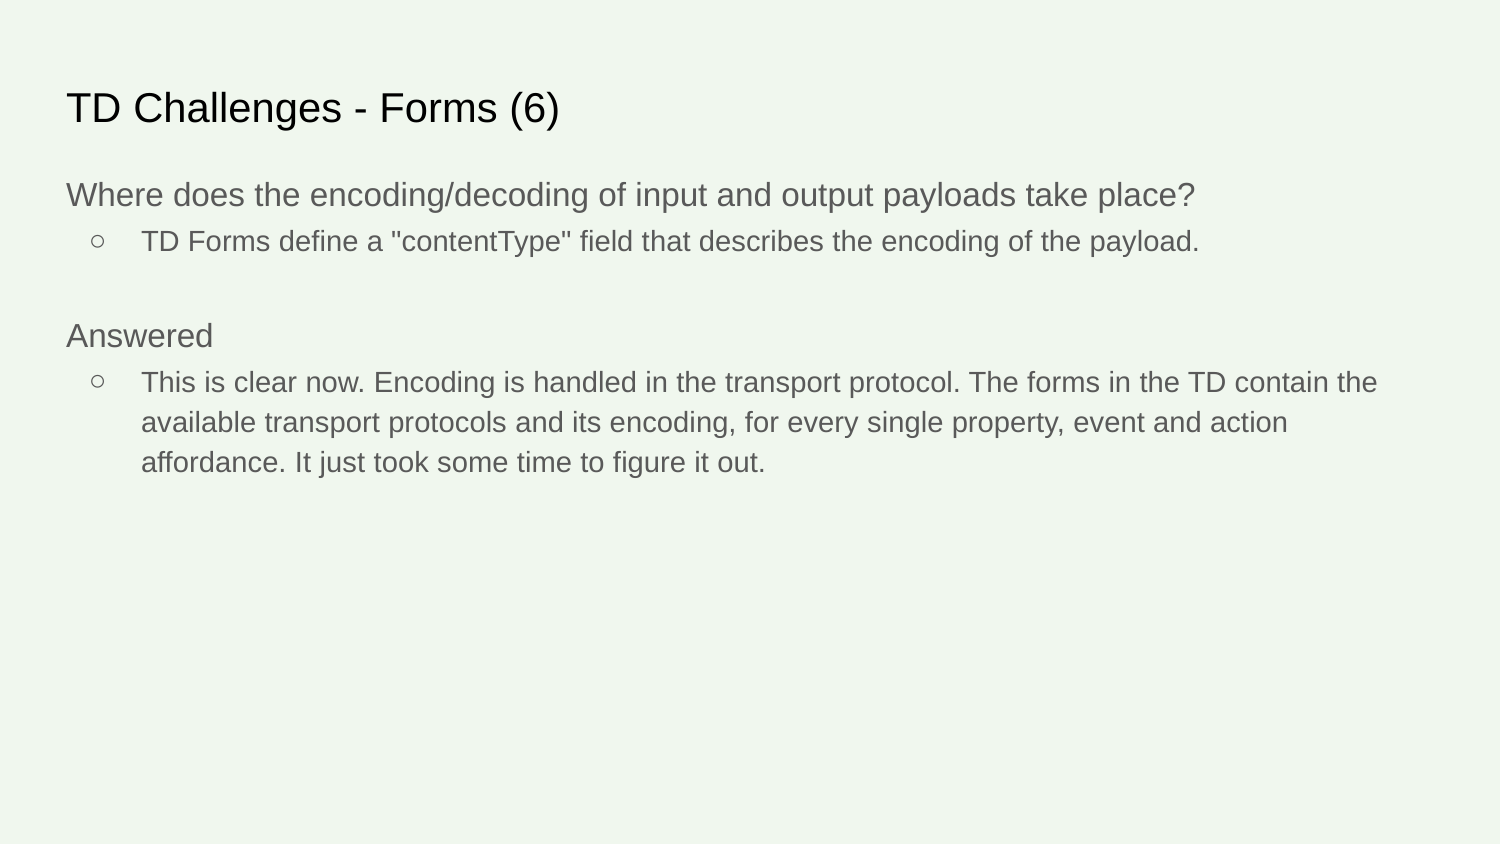

# TD Challenges - Forms (6)
Where does the encoding/decoding of input and output payloads take place?
TD Forms define a "contentType" field that describes the encoding of the payload.
Answered
This is clear now. Encoding is handled in the transport protocol. The forms in the TD contain the available transport protocols and its encoding, for every single property, event and action affordance. It just took some time to figure it out.